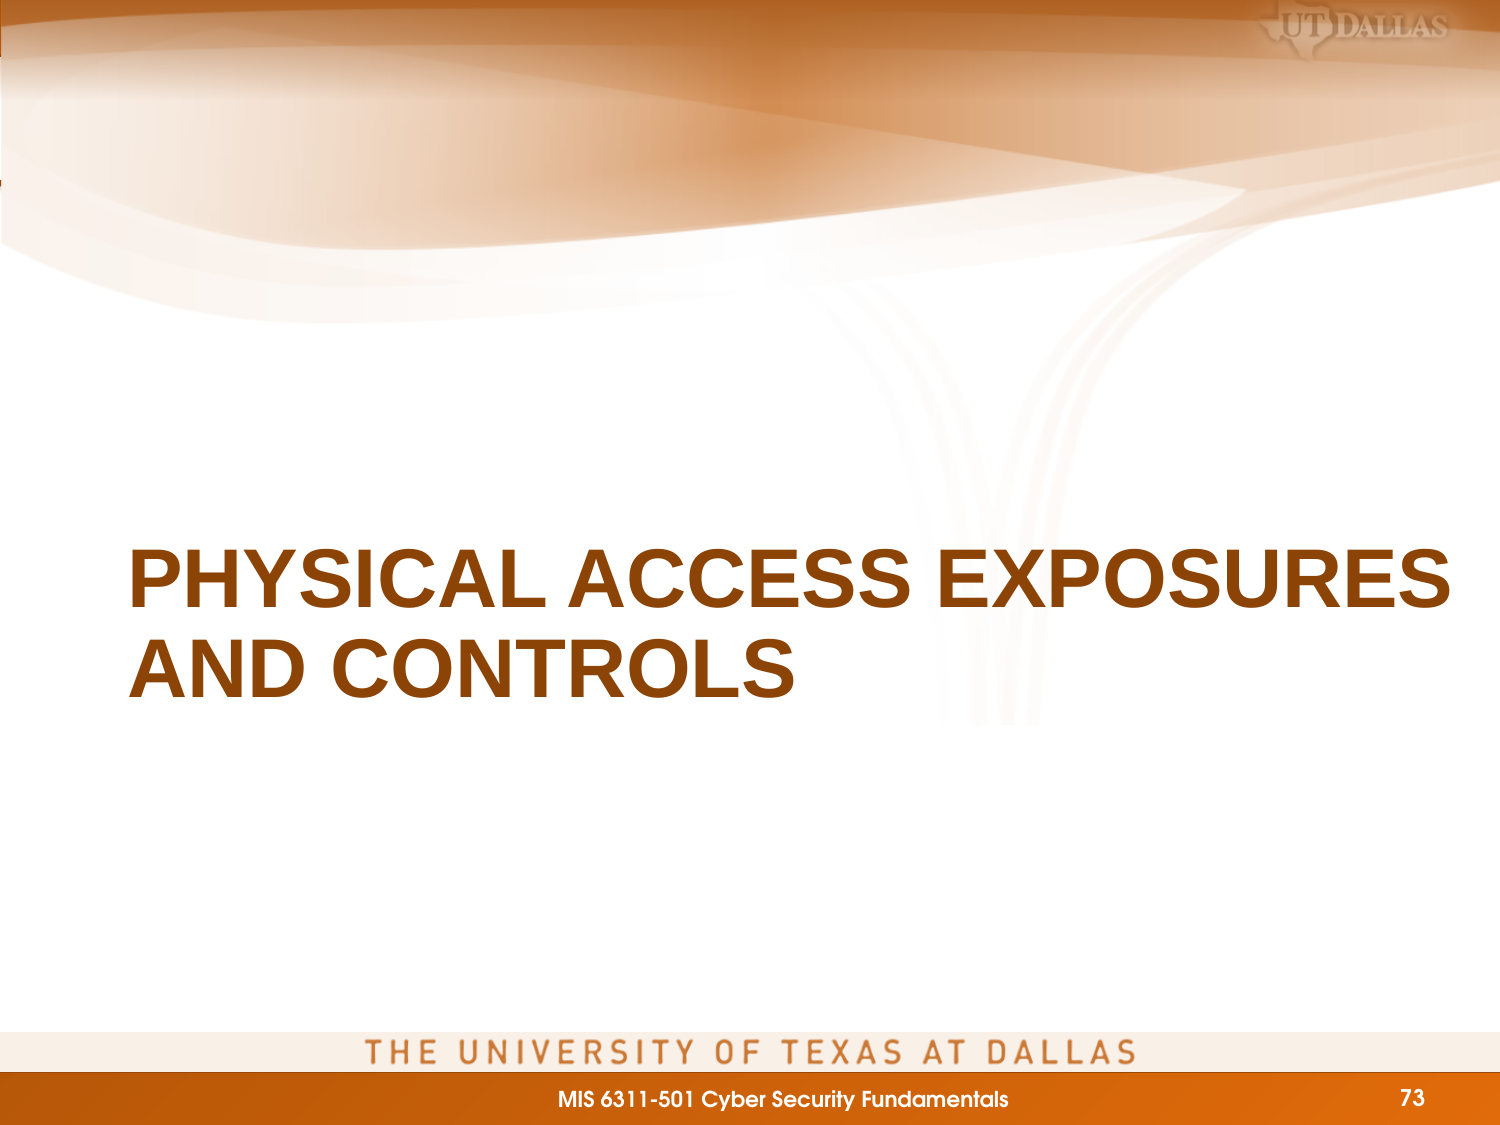

# Physical Access Exposures and Controls

73